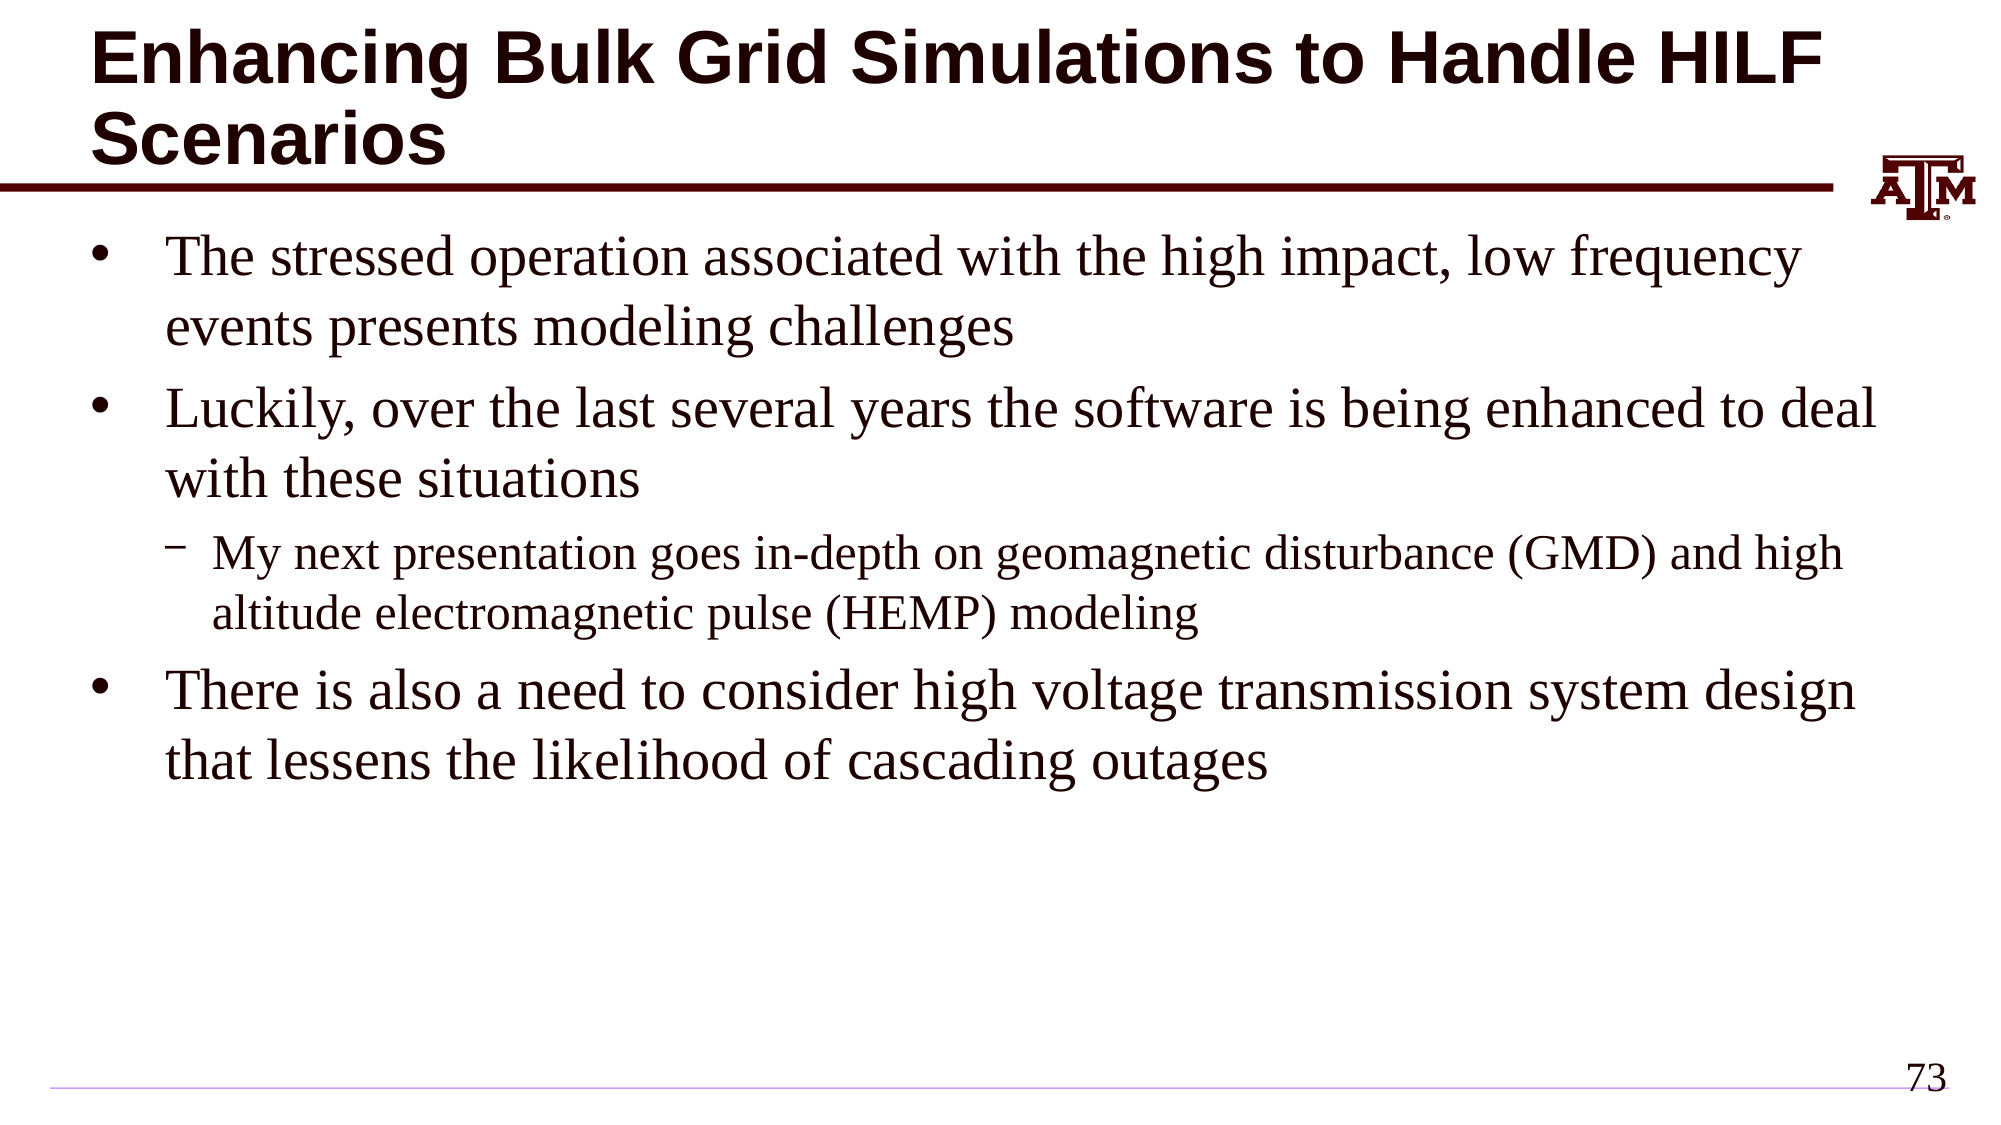

# Enhancing Bulk Grid Simulations to Handle HILF Scenarios
The stressed operation associated with the high impact, low frequency events presents modeling challenges
Luckily, over the last several years the software is being enhanced to deal with these situations
My next presentation goes in-depth on geomagnetic disturbance (GMD) and high altitude electromagnetic pulse (HEMP) modeling
There is also a need to consider high voltage transmission system design that lessens the likelihood of cascading outages

73